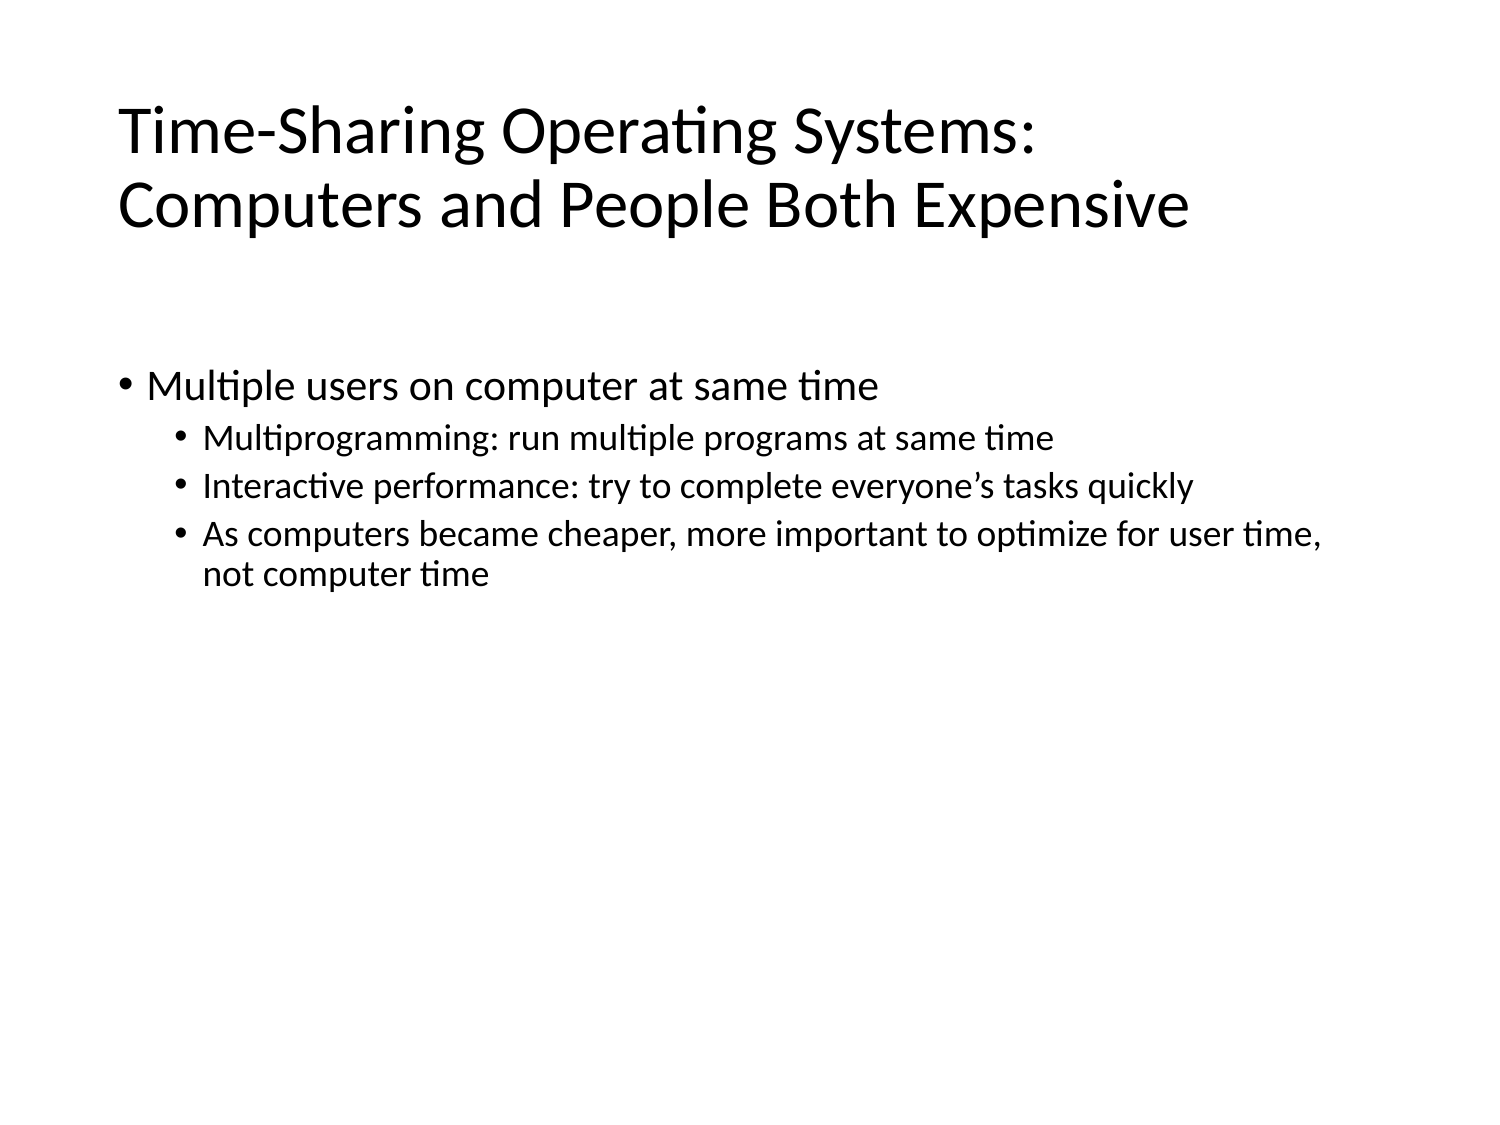

# Time-Sharing Operating Systems: Computers and People Both Expensive

Multiple users on computer at same time
Multiprogramming: run multiple programs at same time
Interactive performance: try to complete everyone’s tasks quickly
As computers became cheaper, more important to optimize for user time, not computer time